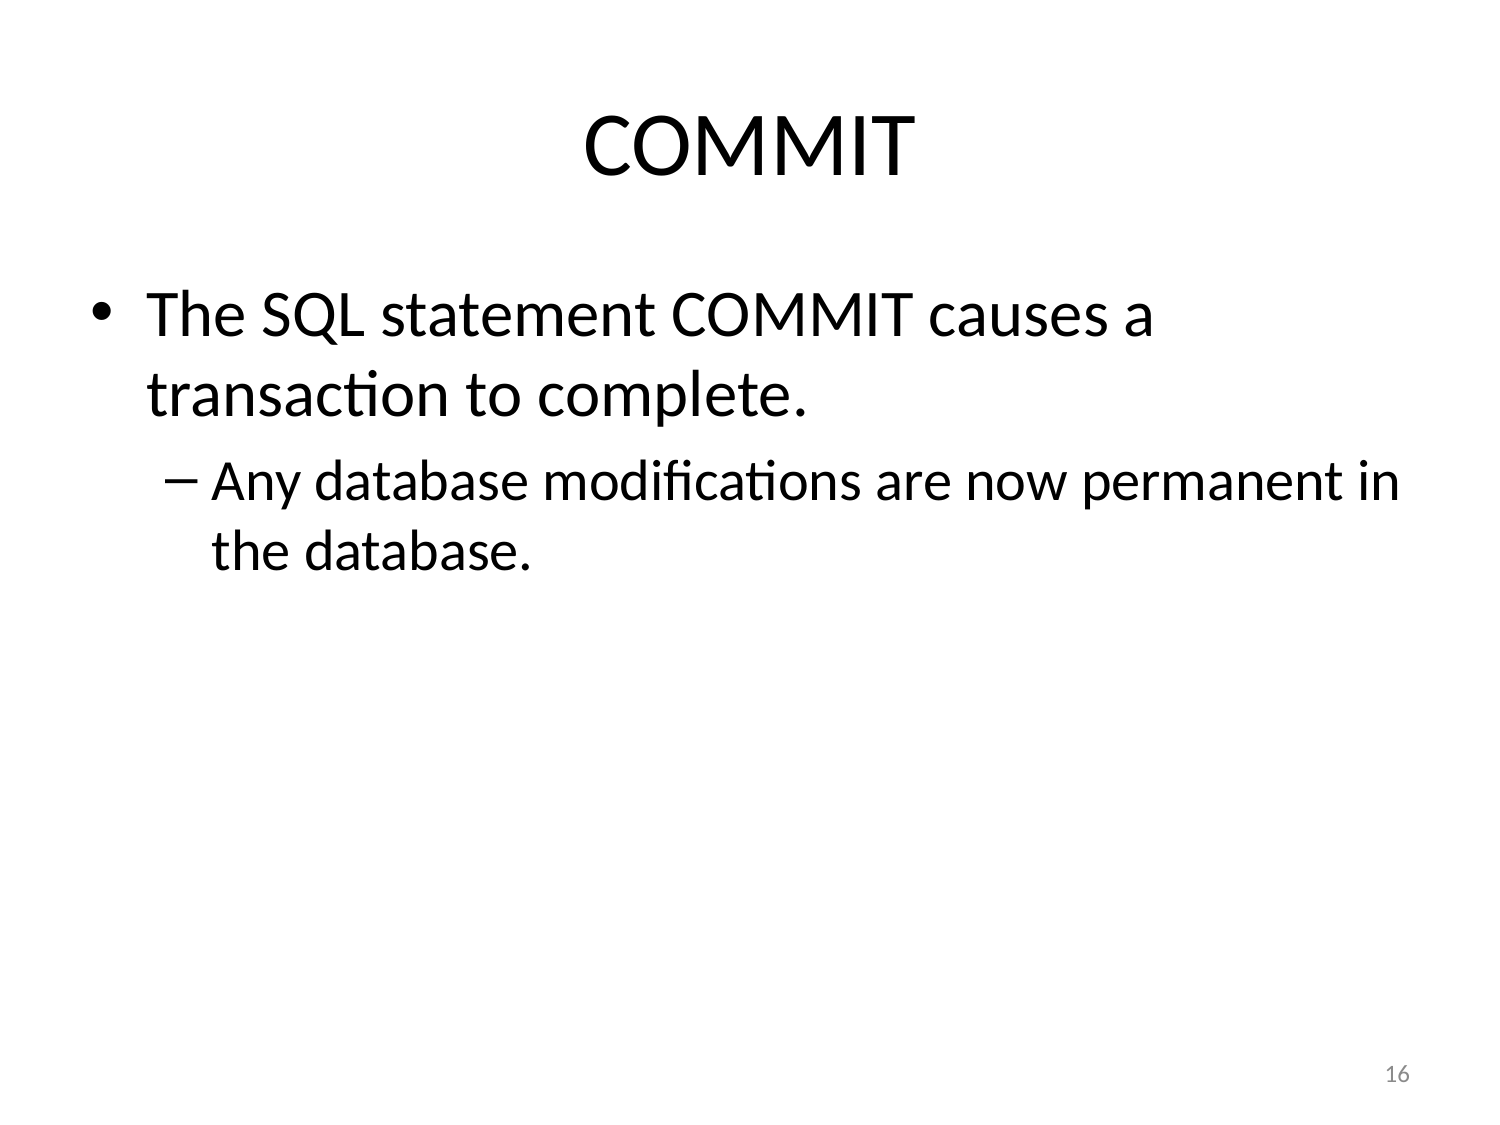

# COMMIT
The SQL statement COMMIT causes a transaction to complete.
Any database modifications are now permanent in the database.
16